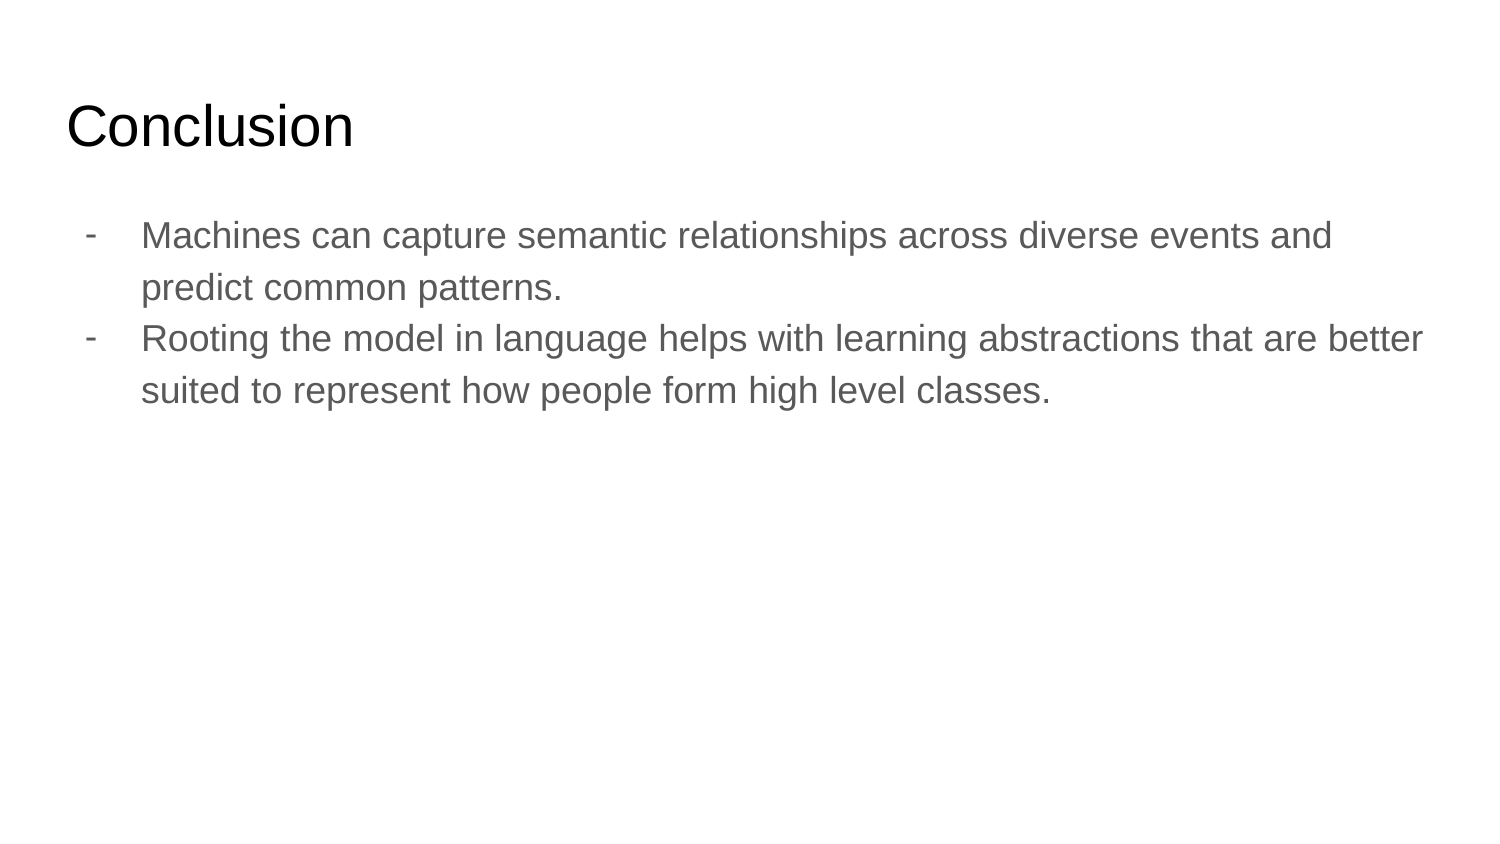

# Conclusion
Machines can capture semantic relationships across diverse events and predict common patterns.
Rooting the model in language helps with learning abstractions that are better suited to represent how people form high level classes.